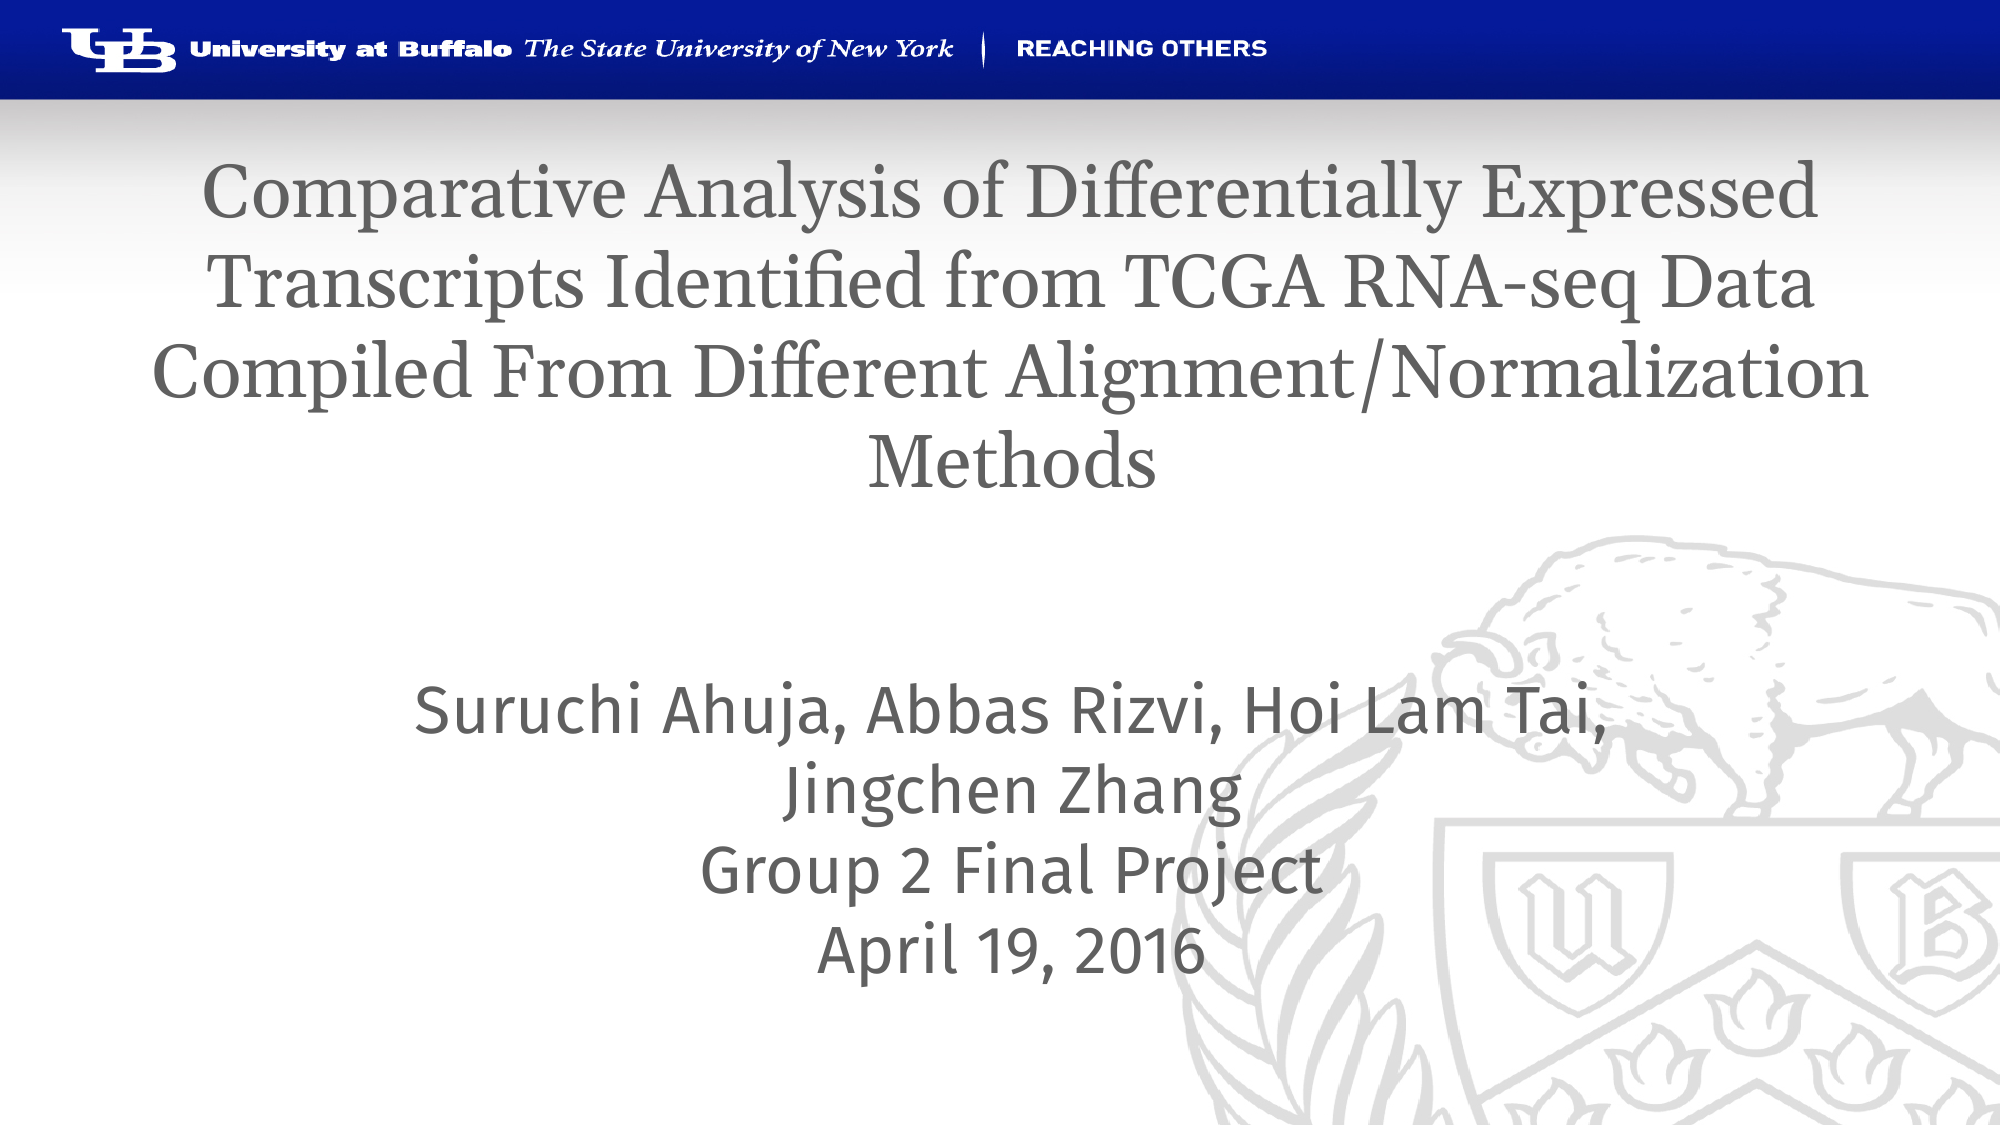

# Comparative Analysis of Differentially Expressed Transcripts Identified from TCGA RNA-seq Data Compiled From Different Alignment/Normalization Methods
Suruchi Ahuja, Abbas Rizvi, Hoi Lam Tai, Jingchen Zhang
Group 2 Final Project
April 19, 2016